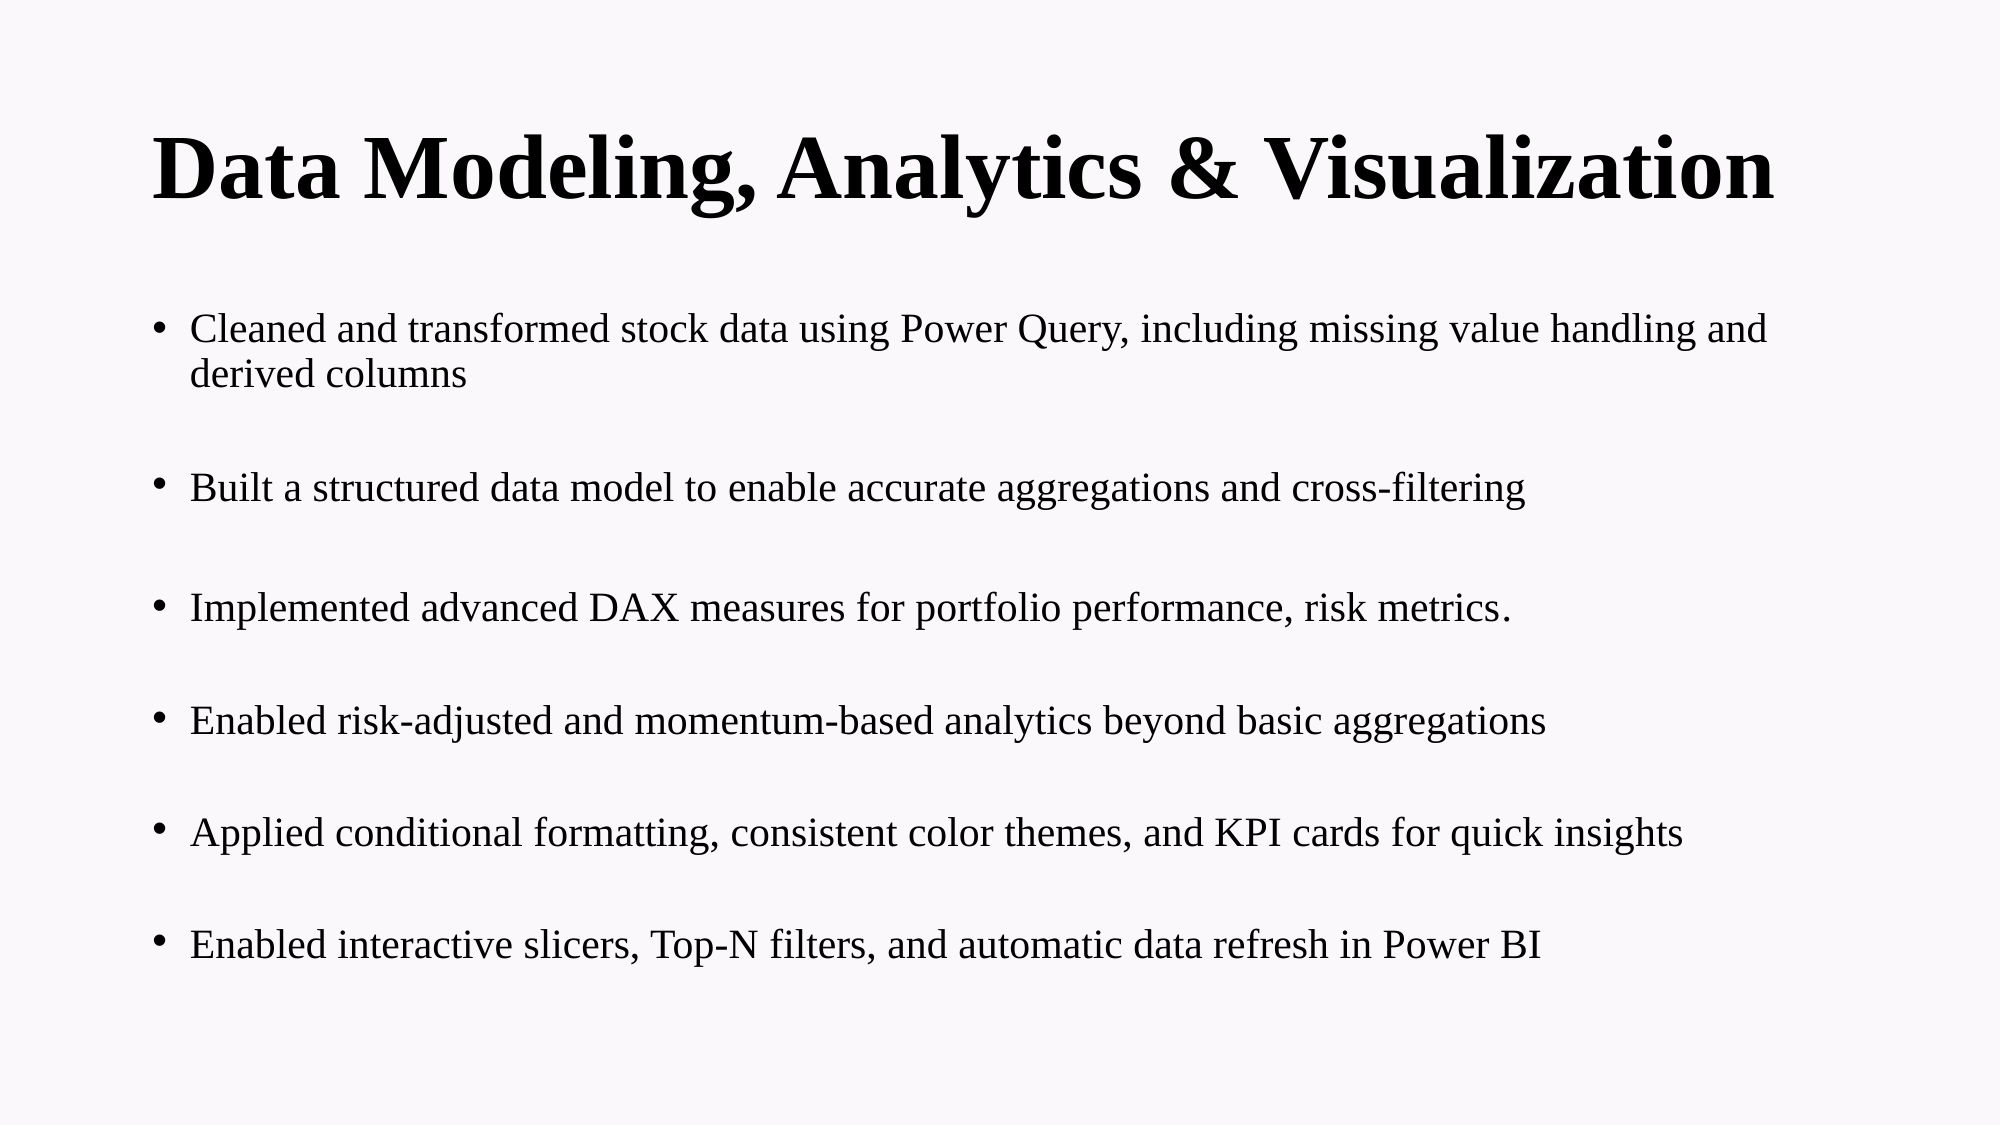

# Data Modeling, Analytics & Visualization
Cleaned and transformed stock data using Power Query, including missing value handling and derived columns

Built a structured data model to enable accurate aggregations and cross-filtering

Implemented advanced DAX measures for portfolio performance, risk metrics.

Enabled risk-adjusted and momentum-based analytics beyond basic aggregations

Applied conditional formatting, consistent color themes, and KPI cards for quick insights

Enabled interactive slicers, Top-N filters, and automatic data refresh in Power BI